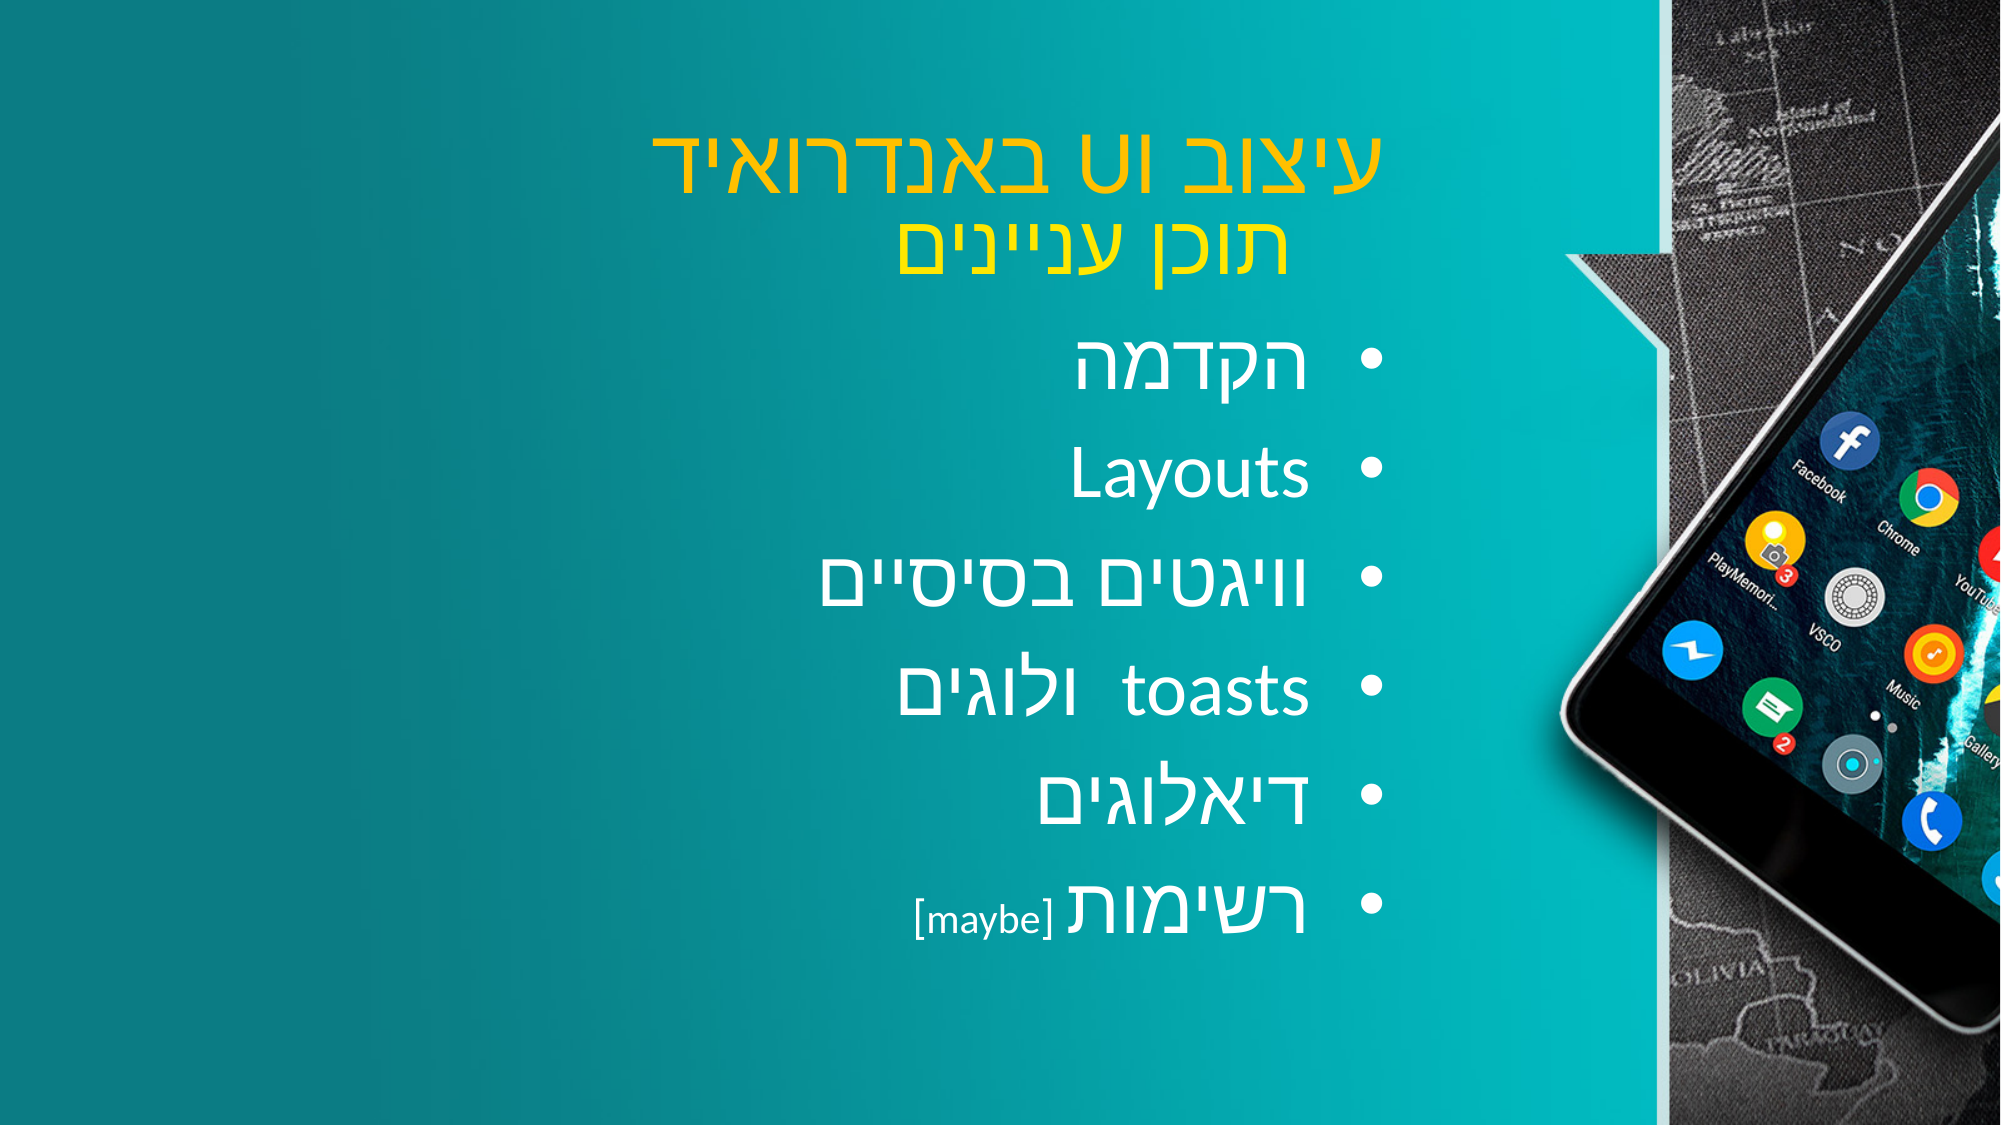

# עיצוב UI באנדרואיד
תוכן עניינים
הקדמה
Layouts
וויגטים בסיסיים
toasts  ולוגים
דיאלוגים
רשימות [maybe]